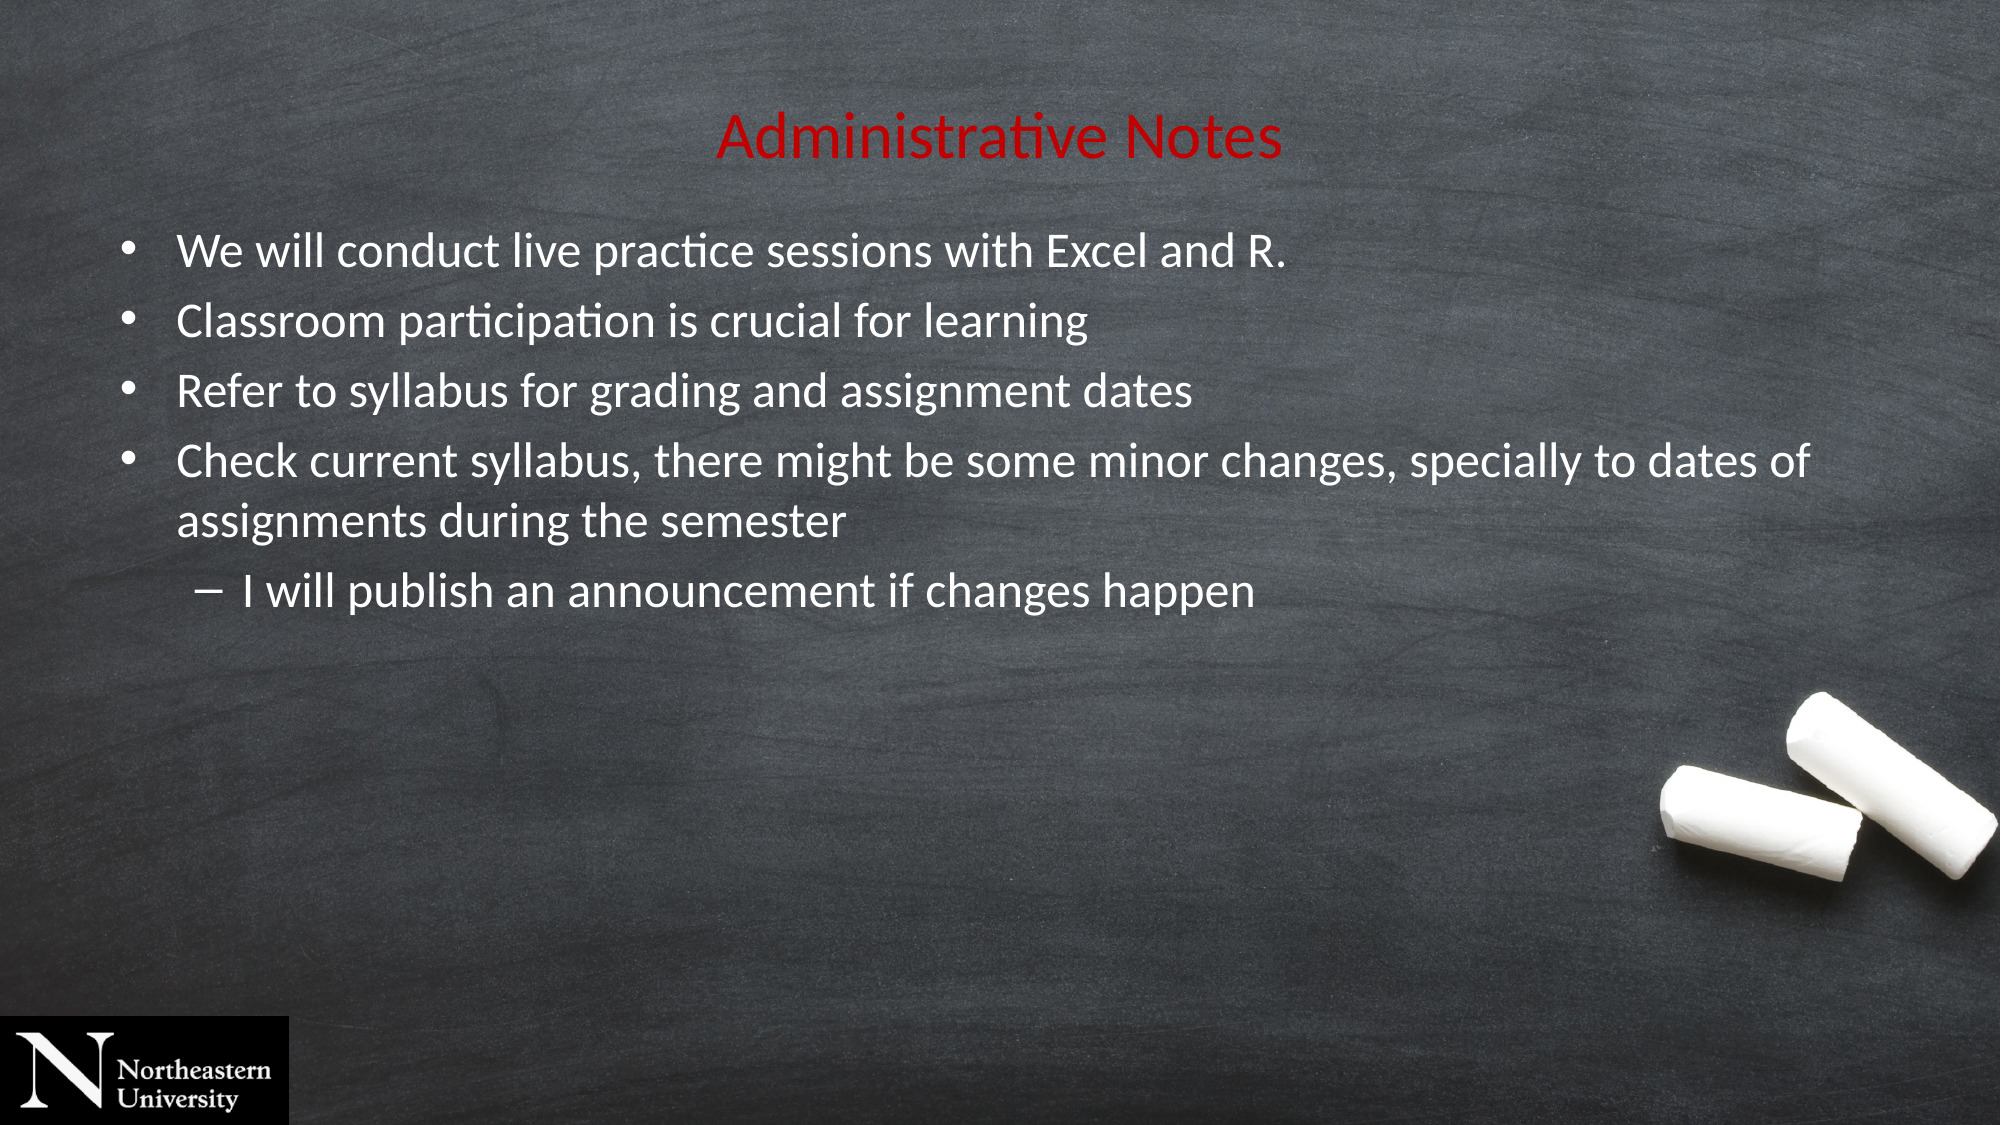

Administrative Notes
We will conduct live practice sessions with Excel and R.
Classroom participation is crucial for learning
Refer to syllabus for grading and assignment dates
Check current syllabus, there might be some minor changes, specially to dates of assignments during the semester
I will publish an announcement if changes happen